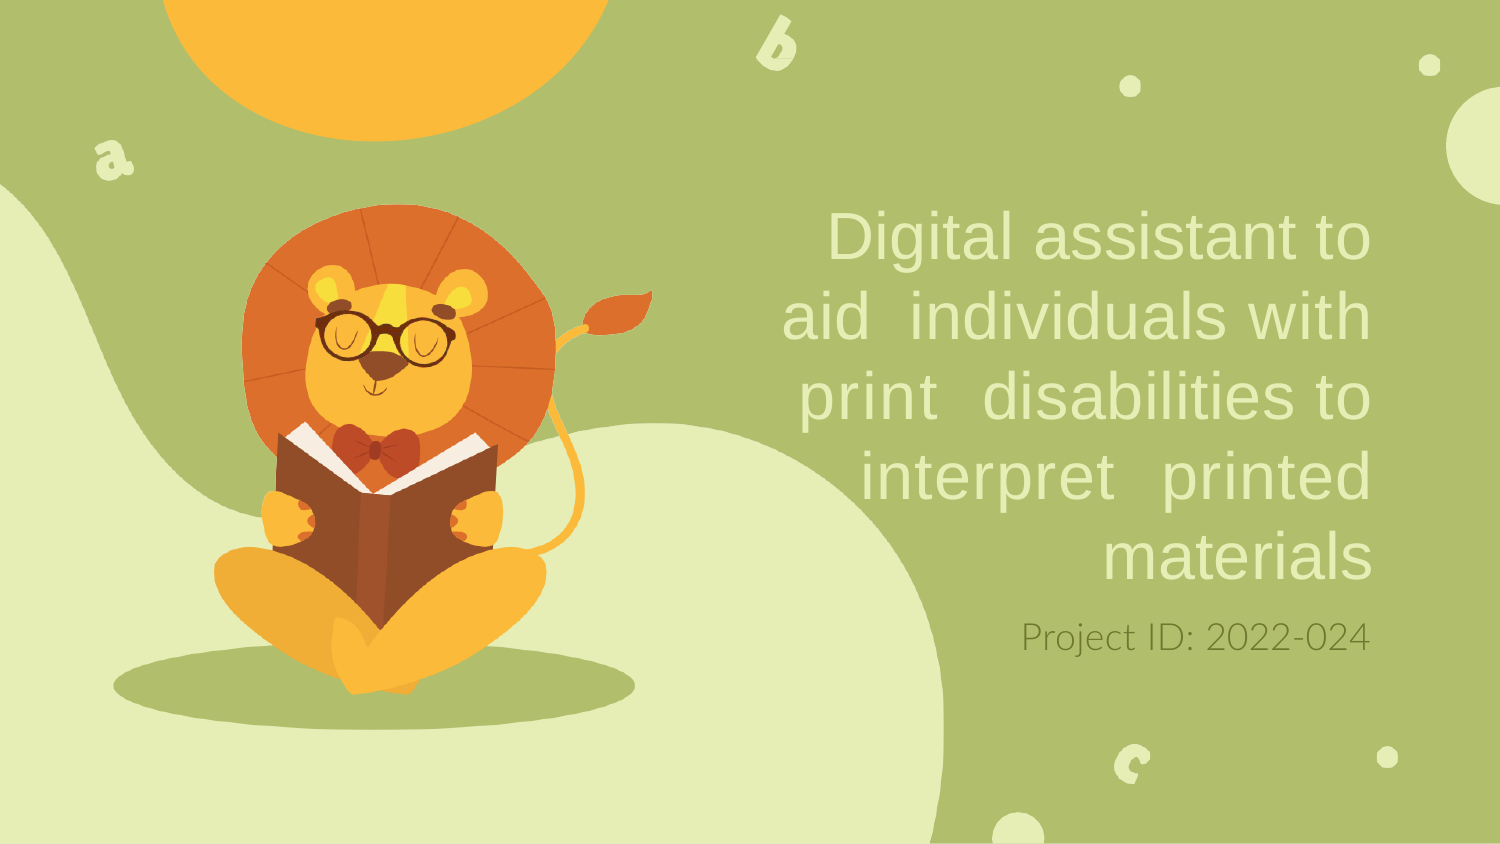

Digital assistant to aid  individuals with print  disabilities to interpret  printed materials
Project ID: 2022-024